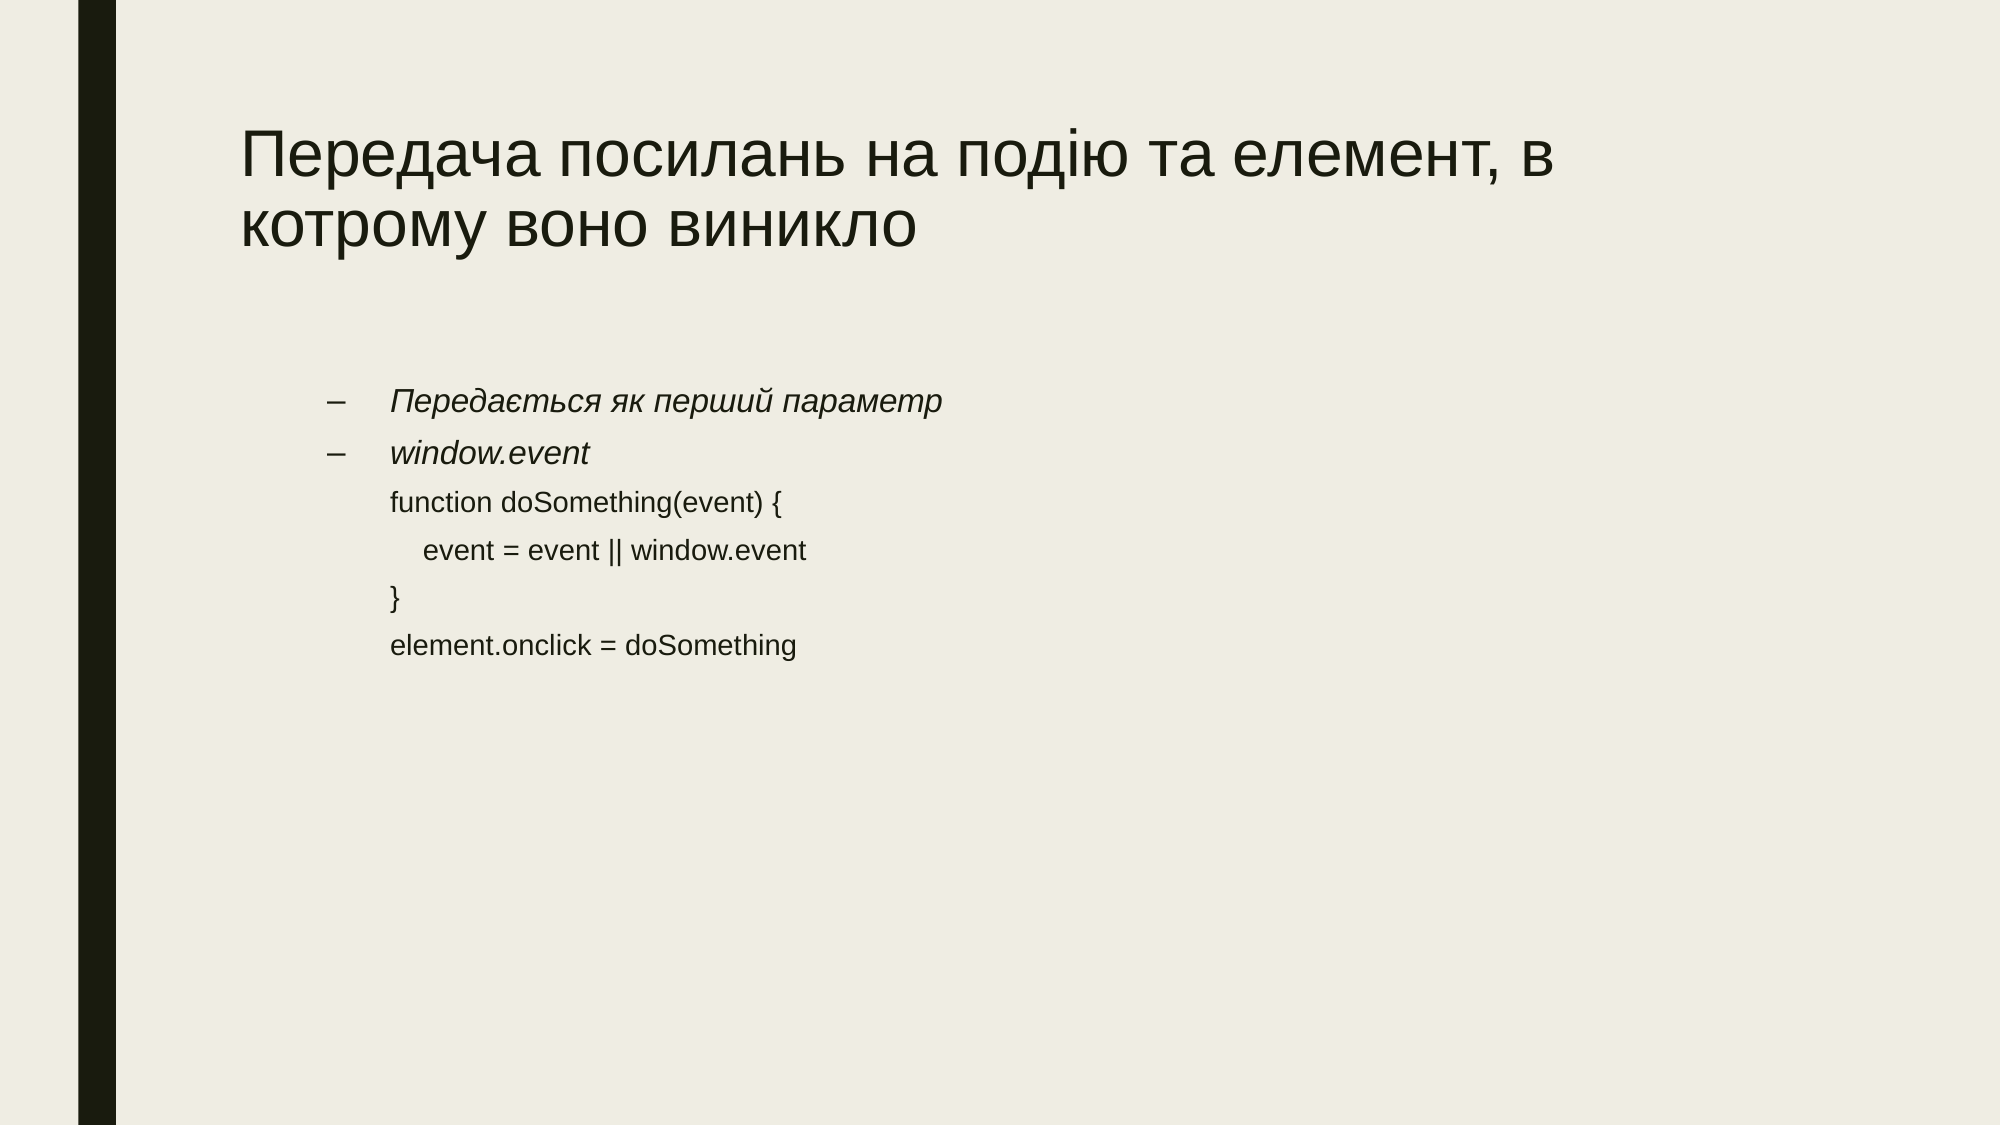

# Передача посилань на подію та елемент, в котрому воно виникло
Передається як перший параметр
window.event
function doSomething(event) {
    event = event || window.event
}
element.onclick = doSomething